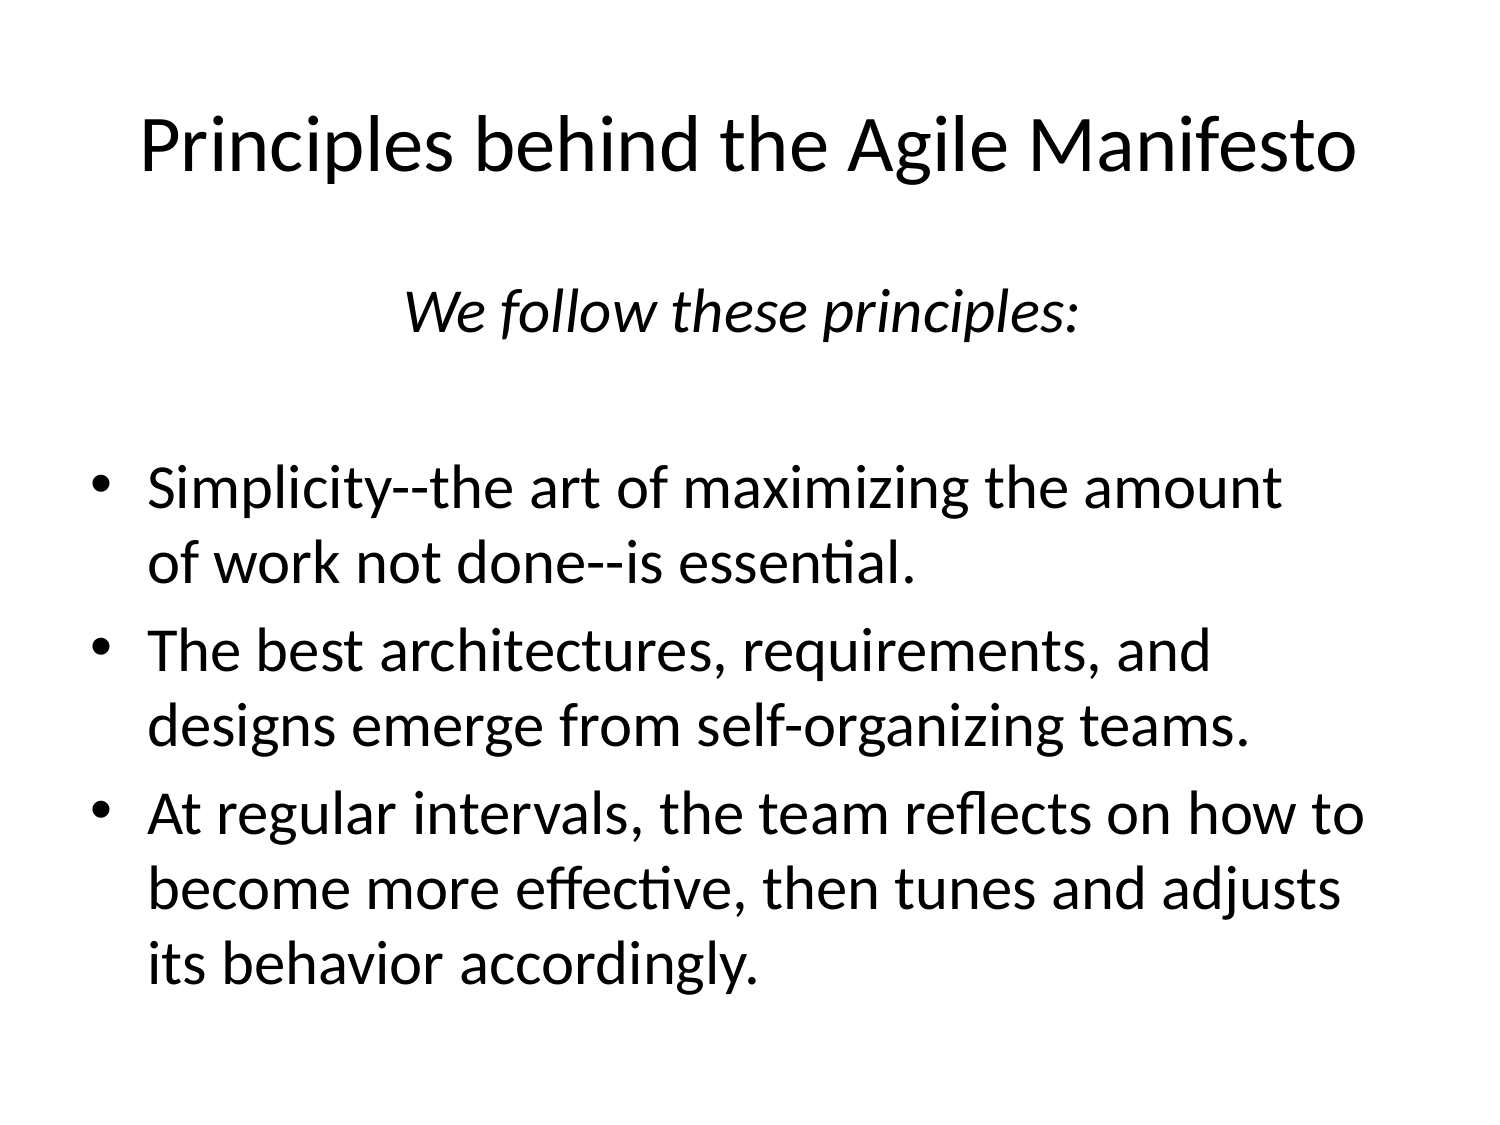

# Principles behind the Agile Manifesto
We follow these principles:

Simplicity--the art of maximizing the amount
of work not done--is essential.
The best architectures, requirements, and designs emerge from self-organizing teams.
At regular intervals, the team reflects on how to become more effective, then tunes and adjusts its behavior accordingly.